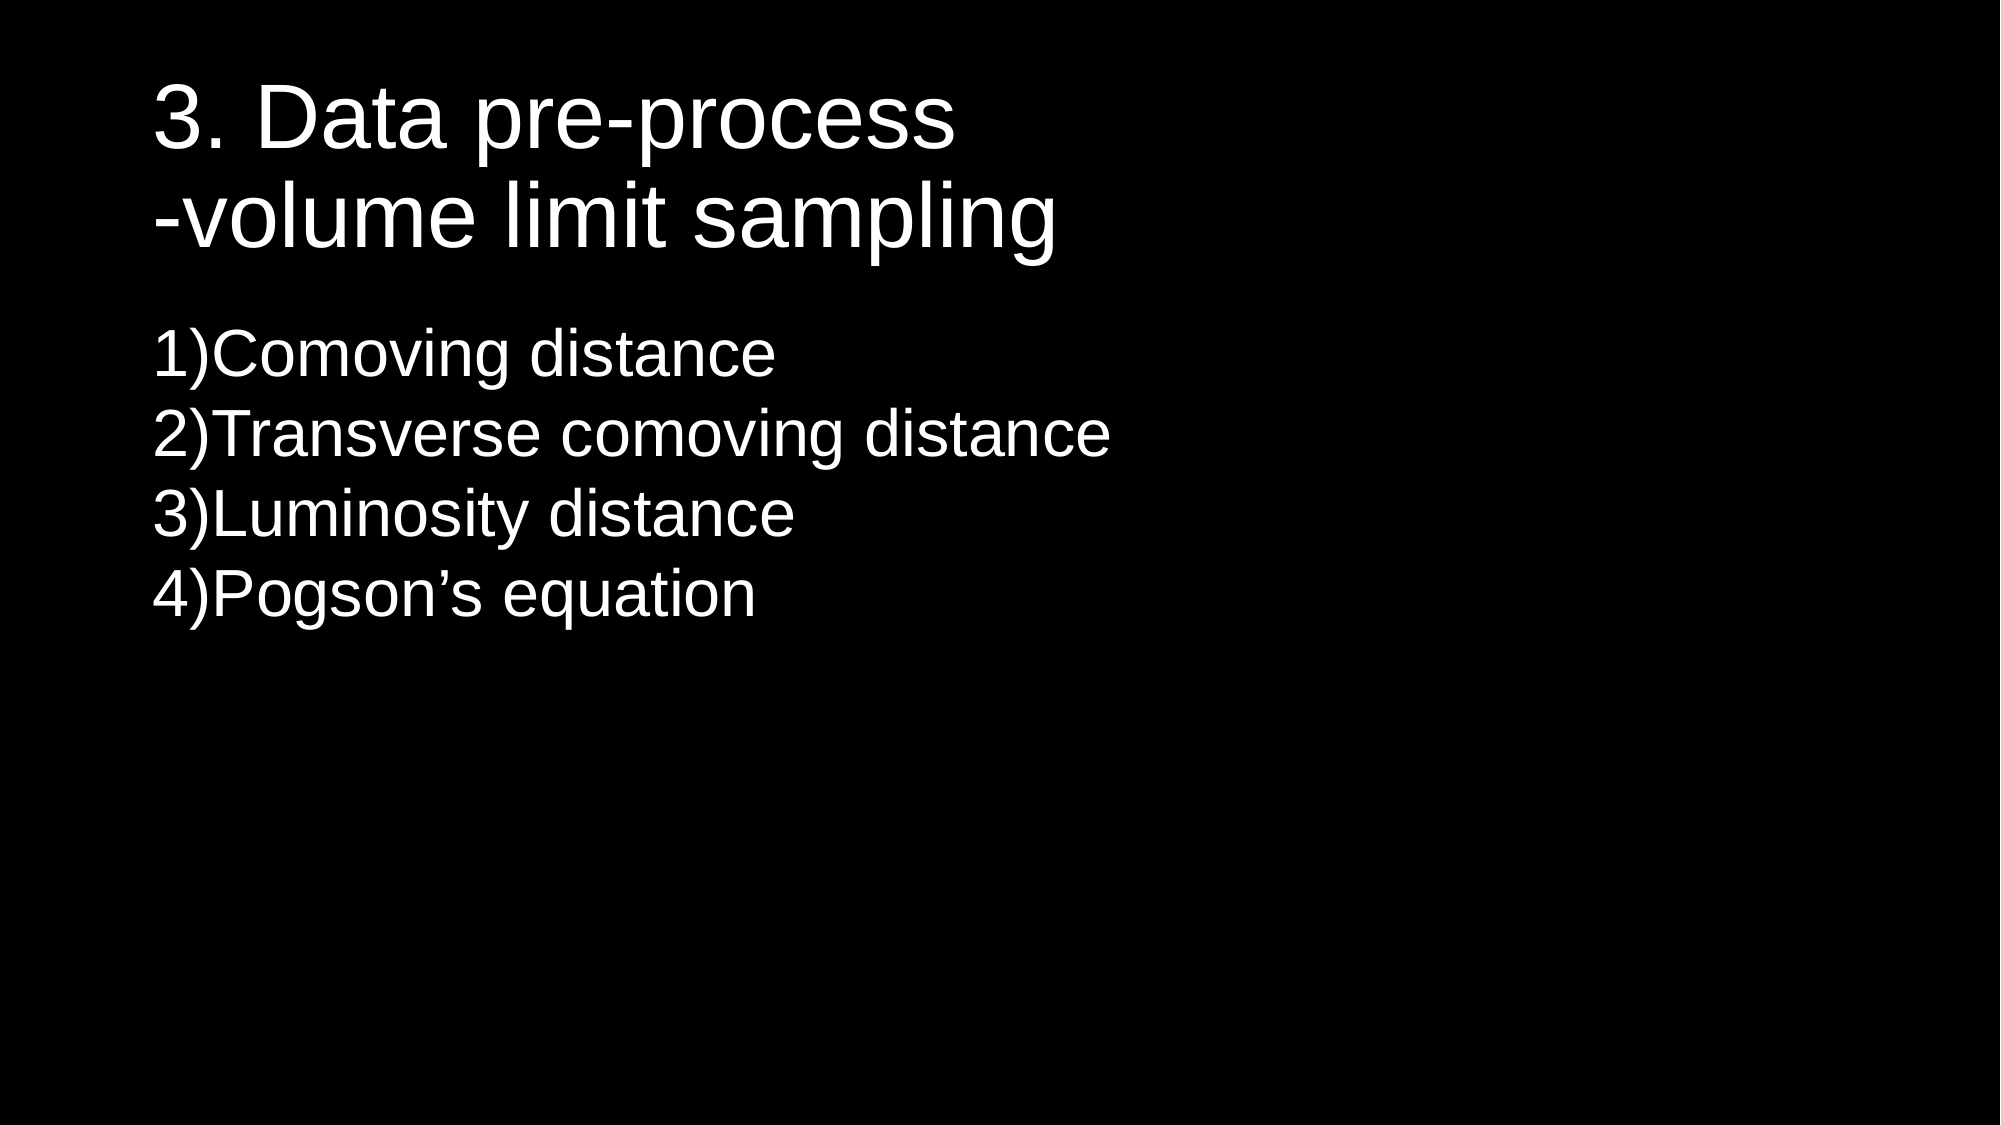

# 3. Data pre-process -volume limit sampling
Comoving distance
Transverse comoving distance
Luminosity distance
Pogson’s equation